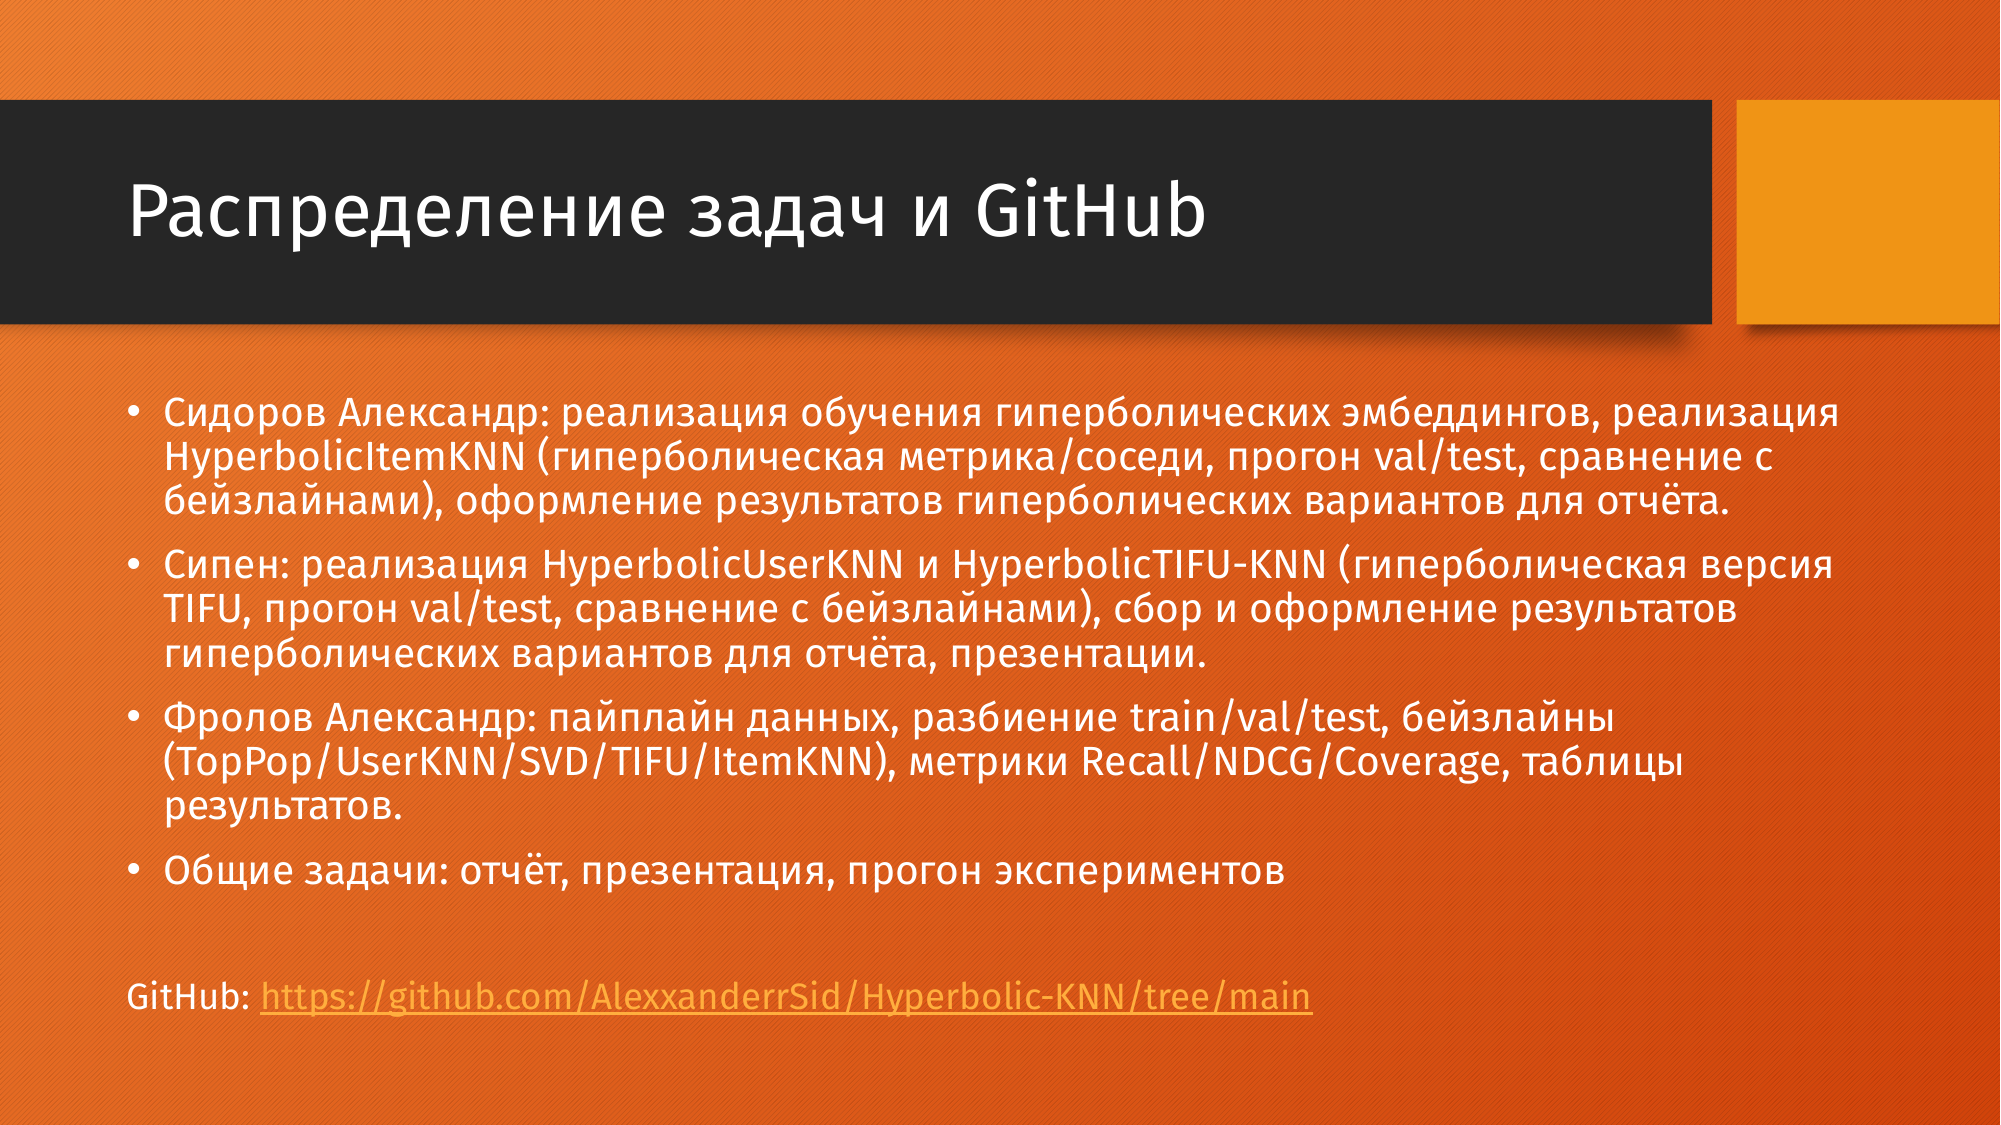

# Распределение задач и GitHub
Сидоров Александр: реализация обучения гиперболических эмбеддингов, реализация HyperbolicItemKNN (гиперболическая метрика/соседи, прогон val/test, сравнение с бейзлайнами), оформление результатов гиперболических вариантов для отчёта.
Сипен: реализация HyperbolicUserKNN и HyperbolicTIFU-KNN (гиперболическая версия TIFU, прогон val/test, сравнение с бейзлайнами), сбор и оформление результатов гиперболических вариантов для отчёта, презентации.
Фролов Александр: пайплайн данных, разбиение train/val/test, бейзлайны (TopPop/UserKNN/SVD/TIFU/ItemKNN), метрики Recall/NDCG/Coverage, таблицы результатов.
Общие задачи: отчёт, презентация, прогон экспериментов

GitHub: https://github.com/AlexxanderrSid/Hyperbolic-KNN/tree/main